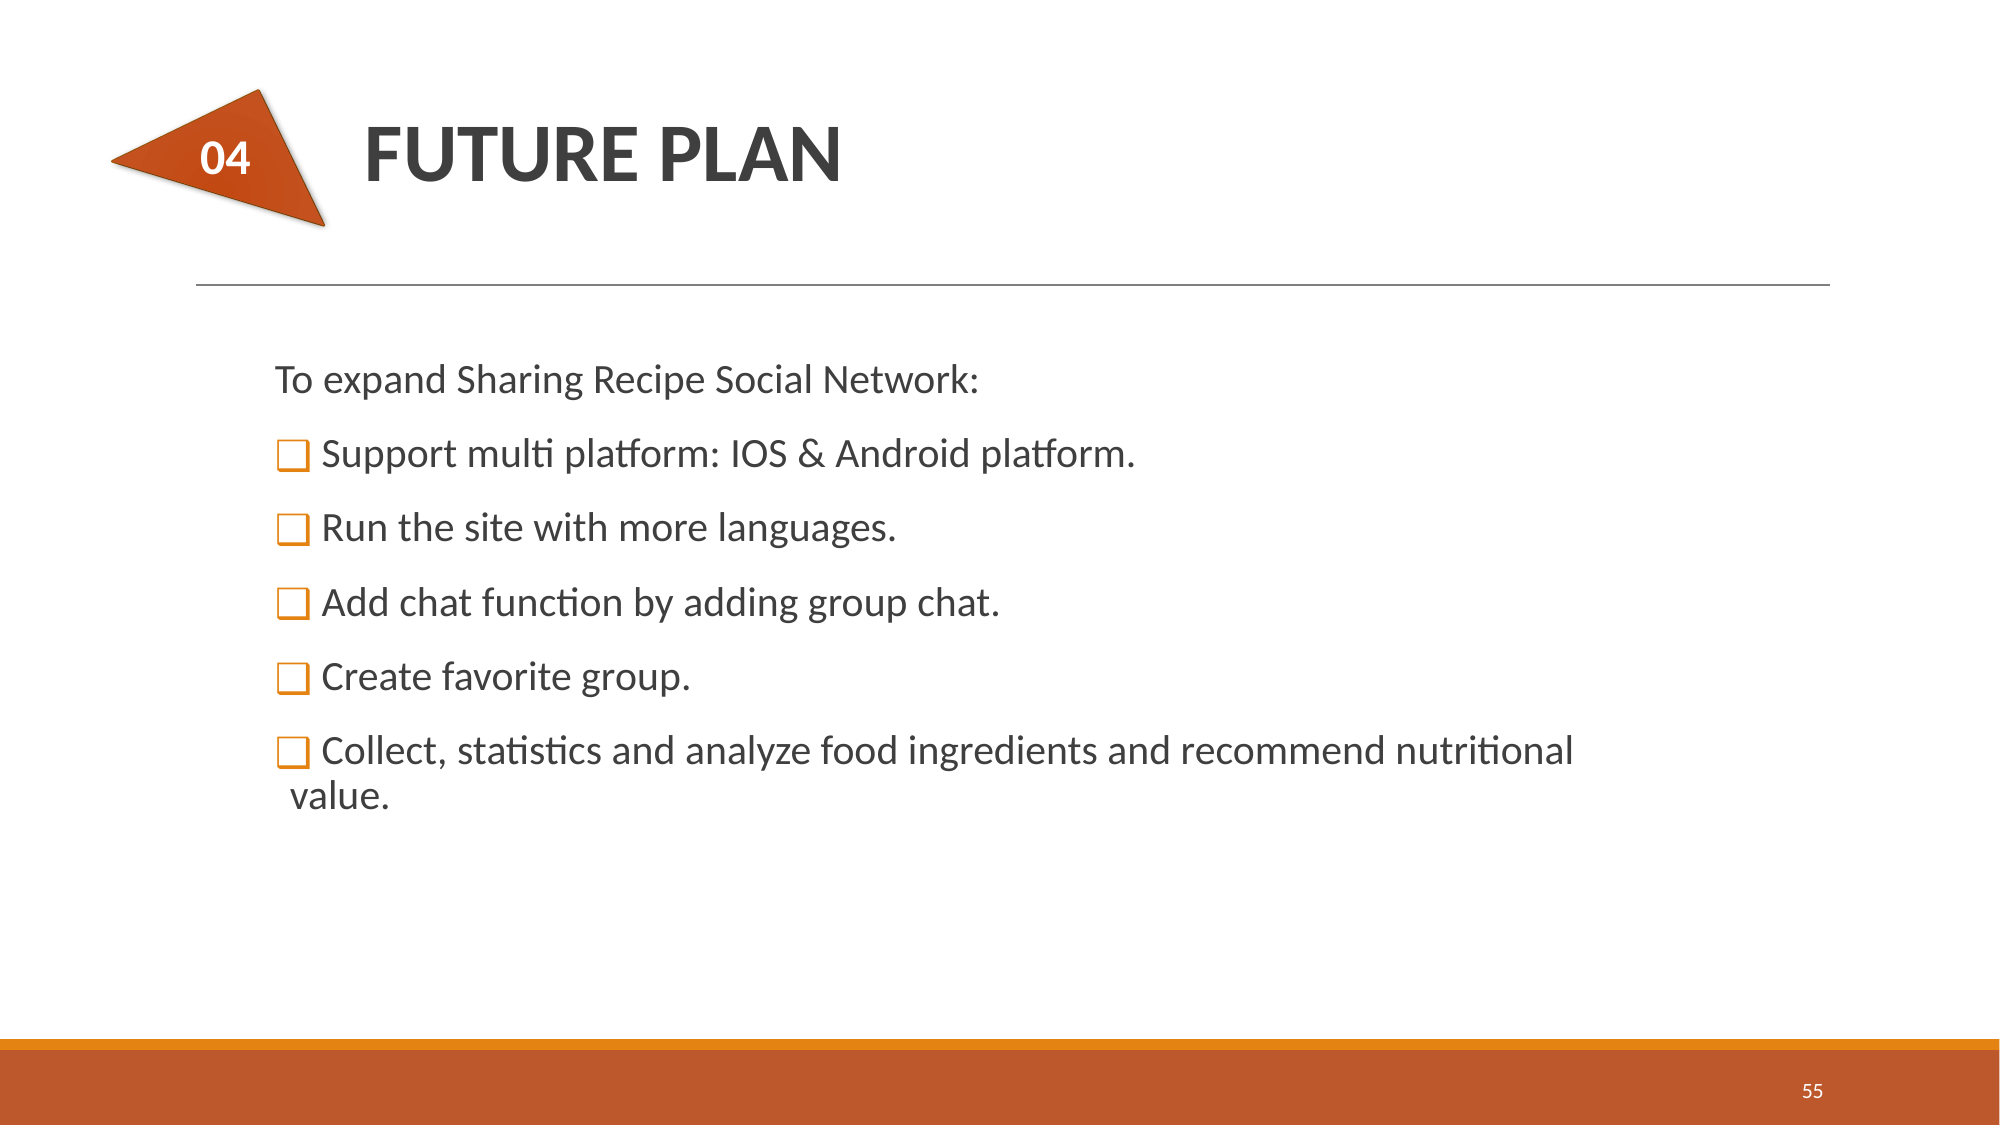

FUTURE PLAN
04
01

To expand Sharing Recipe Social Network:
 Support multi platform: IOS & Android platform.
 Run the site with more languages.
 Add chat function by adding group chat.
 Create favorite group.
 Collect, statistics and analyze food ingredients and recommend nutritional value.

55